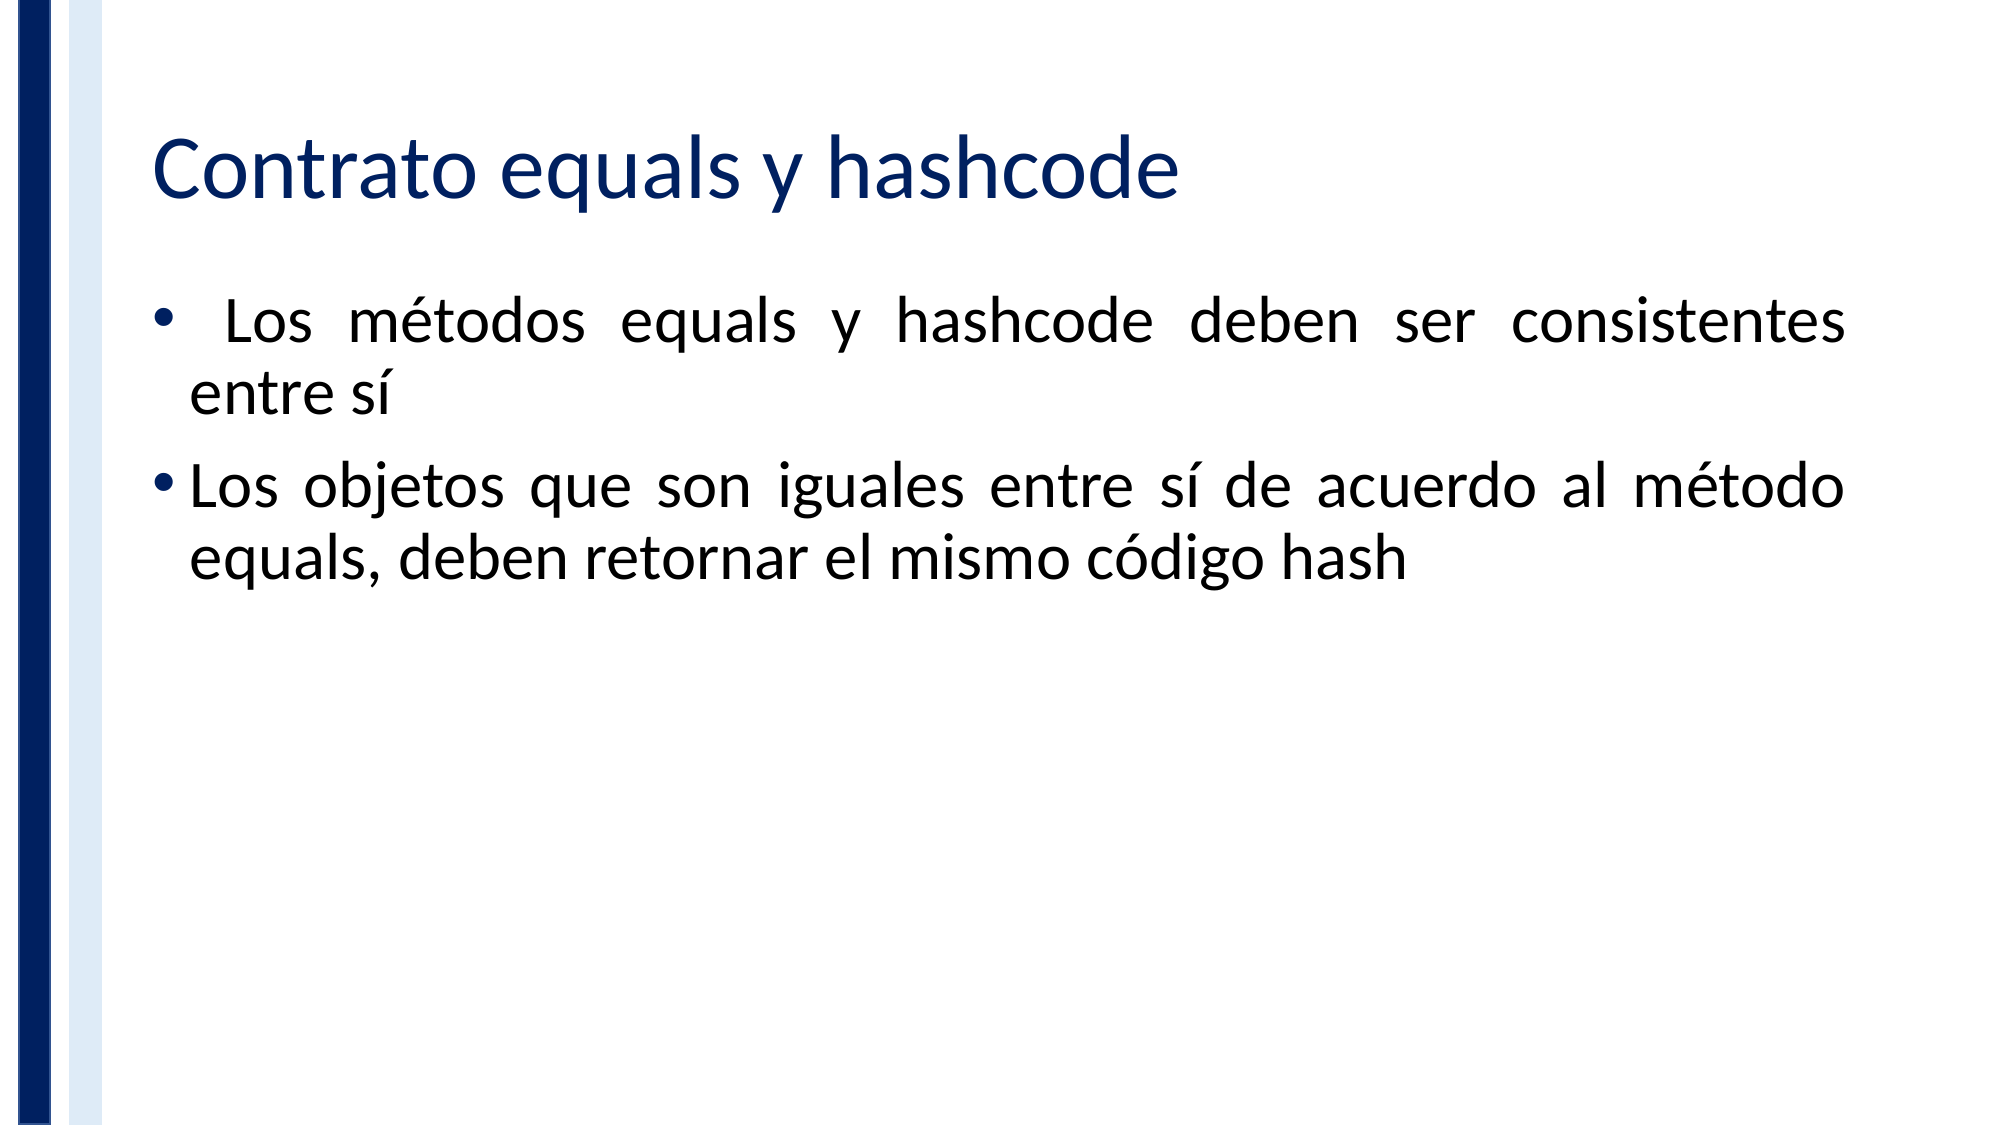

# Contrato equals y hashcode
 Los métodos equals y hashcode deben ser consistentes entre sí
Los objetos que son iguales entre sí de acuerdo al método equals, deben retornar el mismo código hash